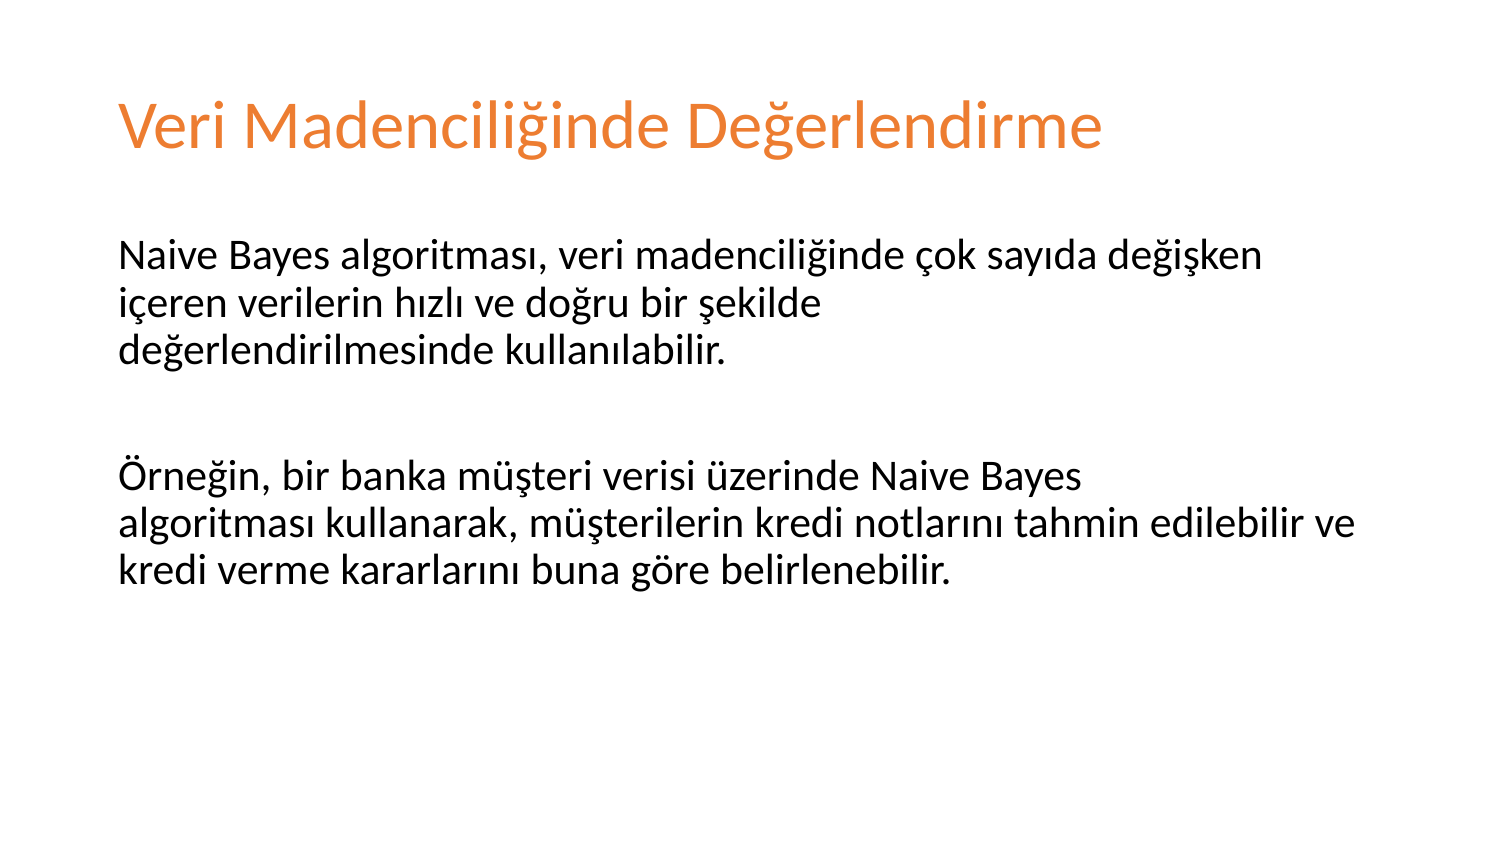

# Veri Madenciliğinde Değerlendirme
Naive Bayes algoritması, veri madenciliğinde çok sayıda değişken içeren verilerin hızlı ve doğru bir şekilde değerlendirilmesinde kullanılabilir.

Örneğin, bir banka müşteri verisi üzerinde Naive Bayes algoritması kullanarak, müşterilerin kredi notlarını tahmin edilebilir ve kredi verme kararlarını buna göre belirlenebilir.